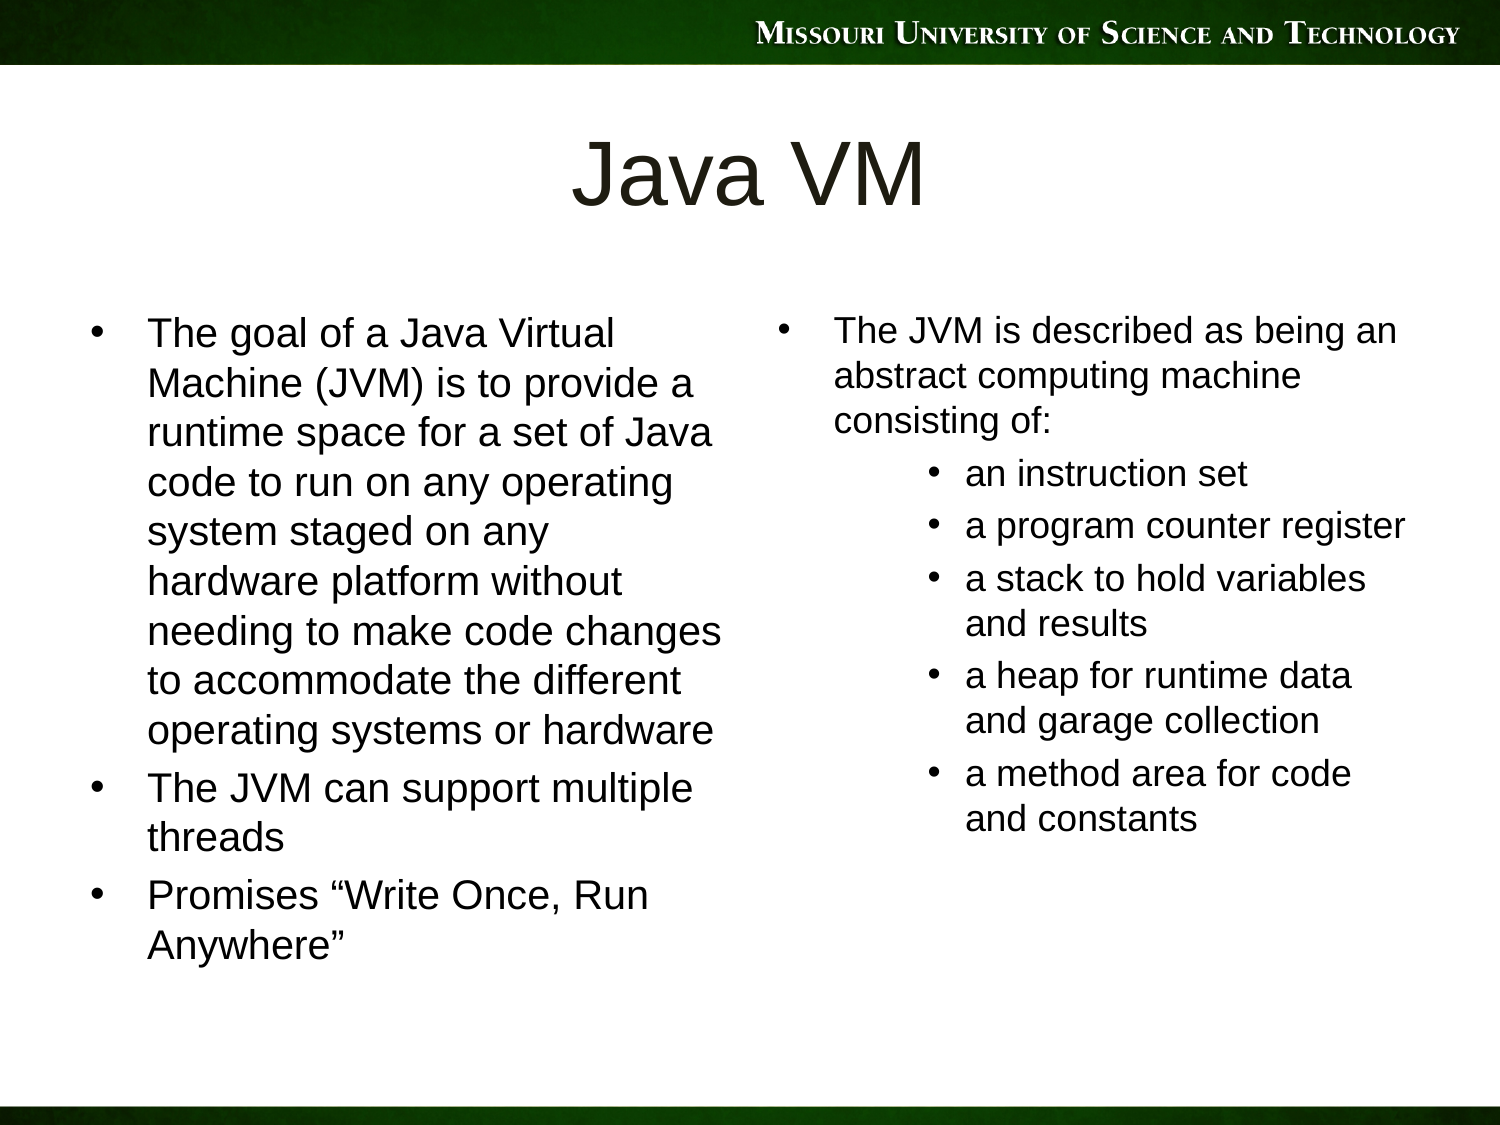

# Java VM
The JVM is described as being an abstract computing machine consisting of:
an instruction set
a program counter register
a stack to hold variables and results
a heap for runtime data and garage collection
a method area for code and constants
The goal of a Java Virtual Machine (JVM) is to provide a runtime space for a set of Java code to run on any operating system staged on any hardware platform without needing to make code changes to accommodate the different operating systems or hardware
The JVM can support multiple threads
Promises “Write Once, Run Anywhere”